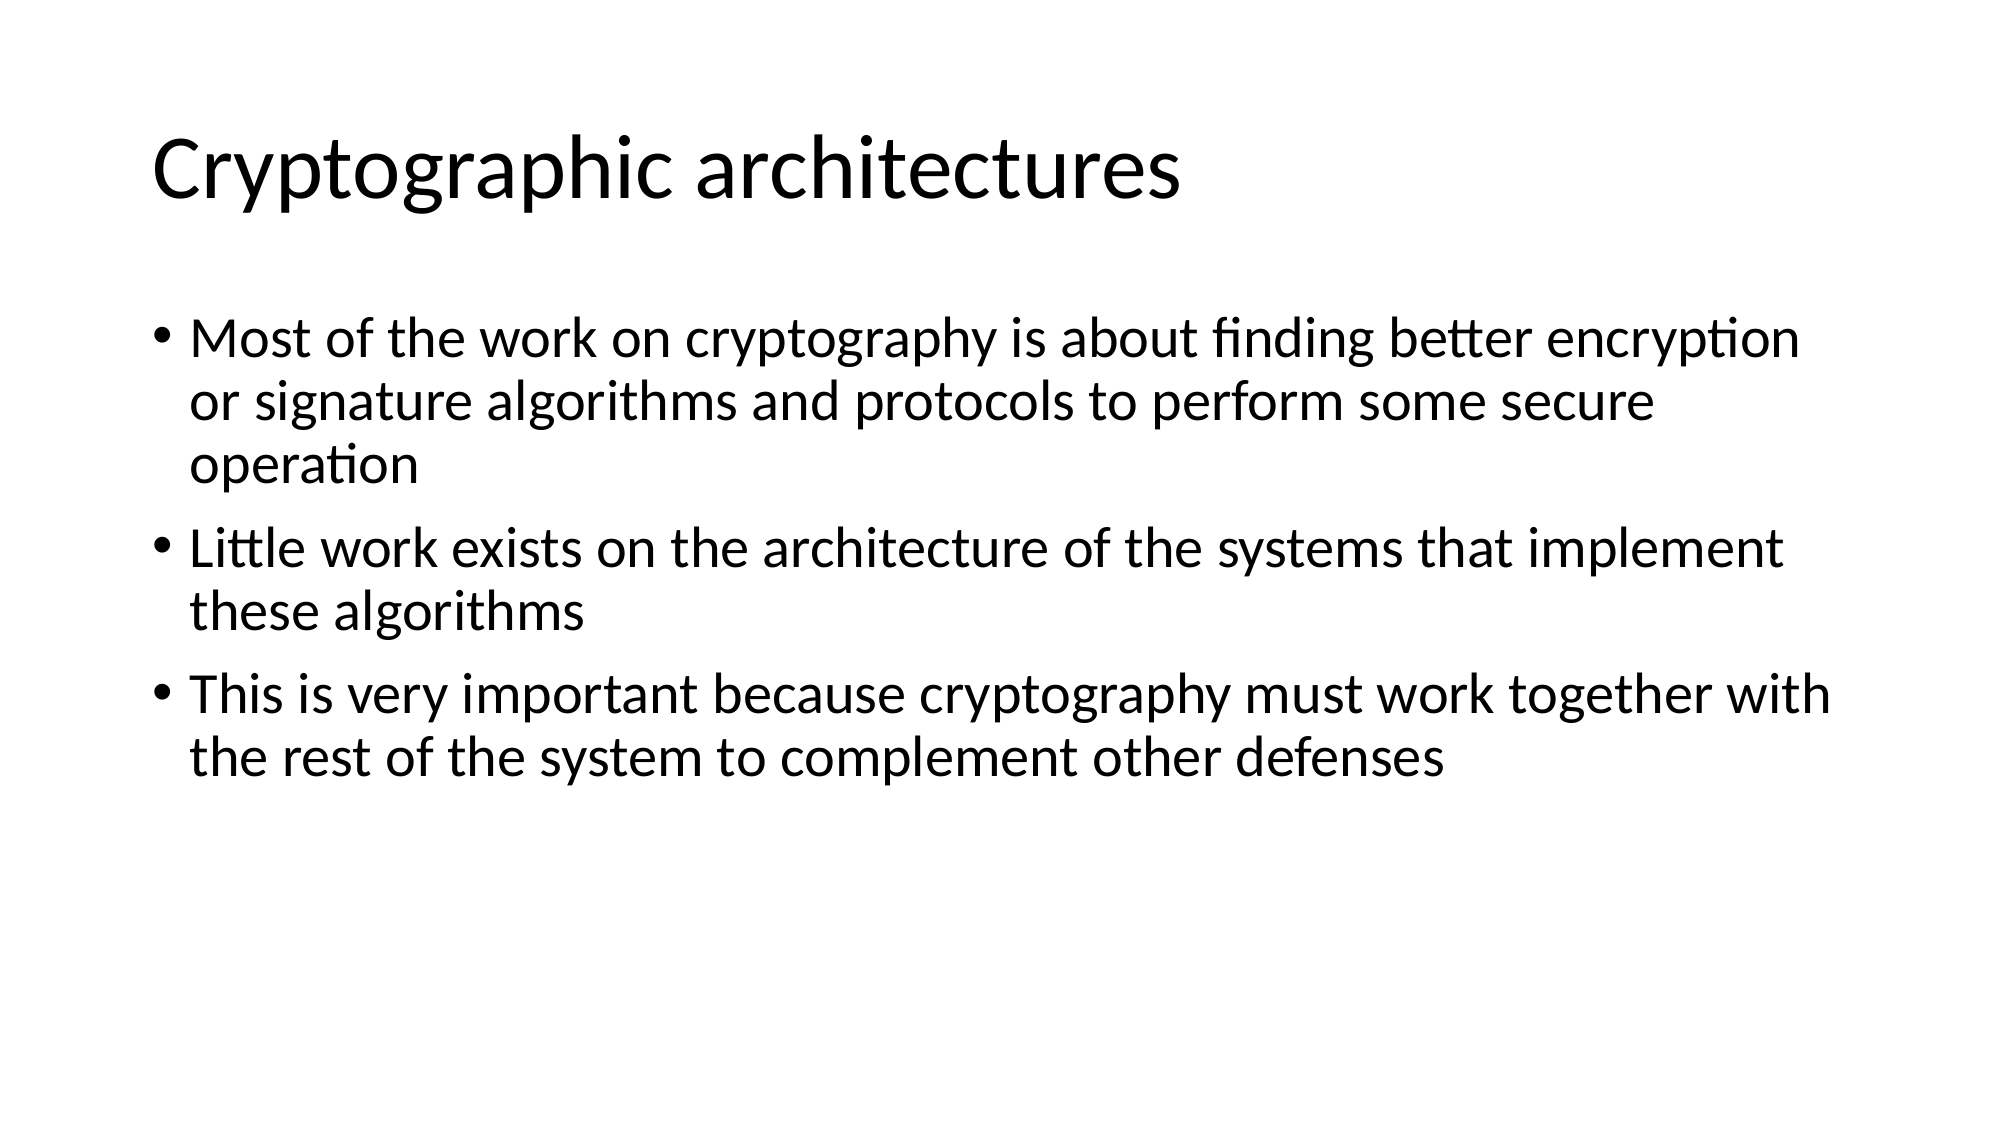

# Cryptographic architectures
Most of the work on cryptography is about finding better encryption or signature algorithms and protocols to perform some secure operation
Little work exists on the architecture of the systems that implement these algorithms
This is very important because cryptography must work together with the rest of the system to complement other defenses